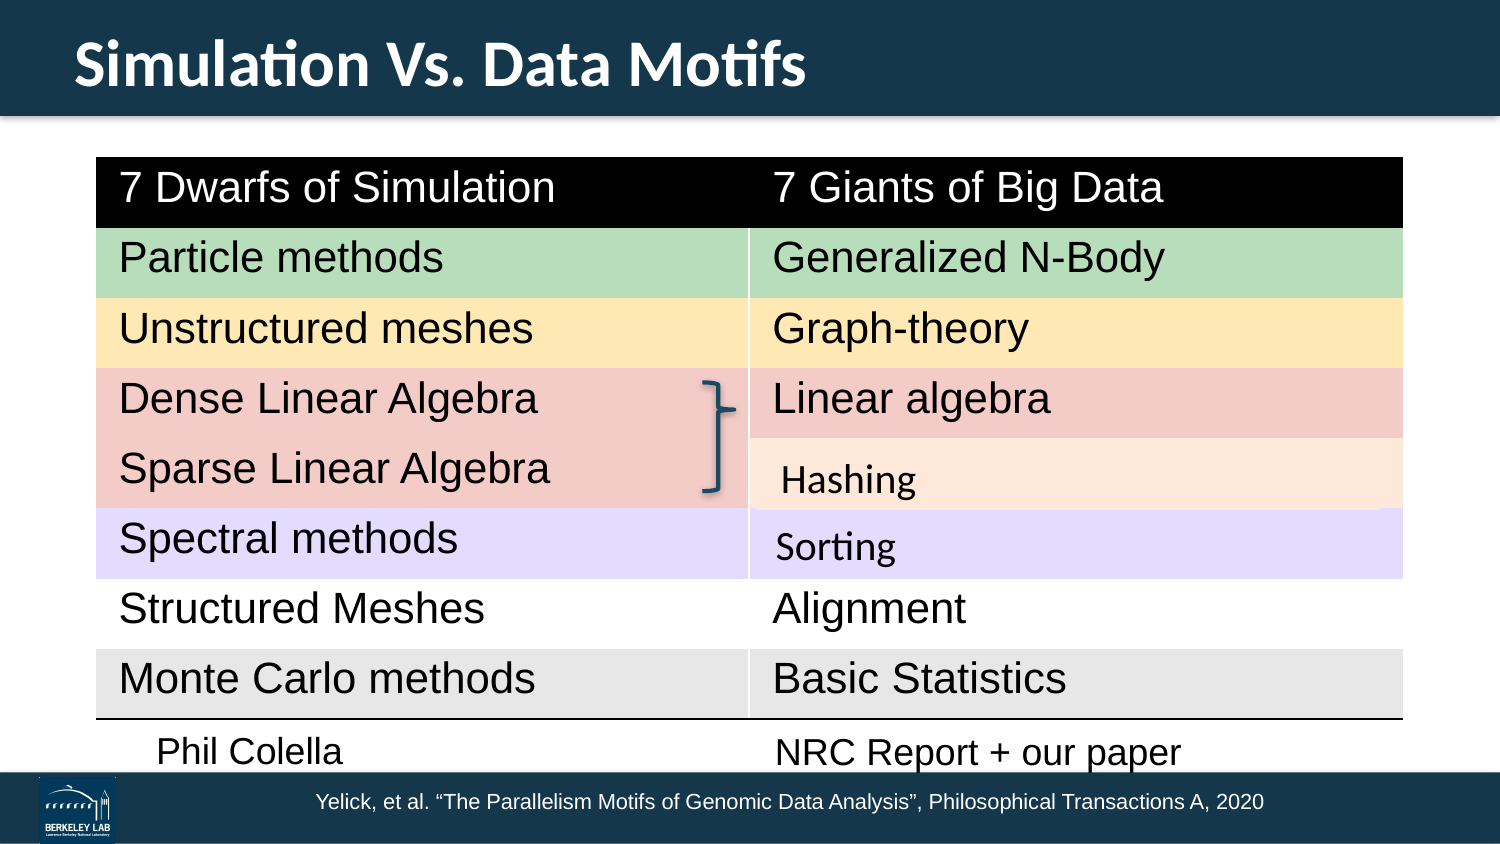

# Simulation Vs. Data Motifs
| 7 Dwarfs of Simulation | 7 Giants of Big Data |
| --- | --- |
| Particle methods | Generalized N-Body |
| Unstructured meshes | Graph-theory |
| Dense Linear Algebra | Linear algebra |
| Sparse Linear Algebra | Optimization |
| Spectral methods | Integrations |
| Structured Meshes | Alignment |
| Monte Carlo methods | Basic Statistics |

 Hashing
 Sorting
Phil Colella
NRC Report + our paper
Yelick, et al. “The Parallelism Motifs of Genomic Data Analysis”, Philosophical Transactions A, 2020